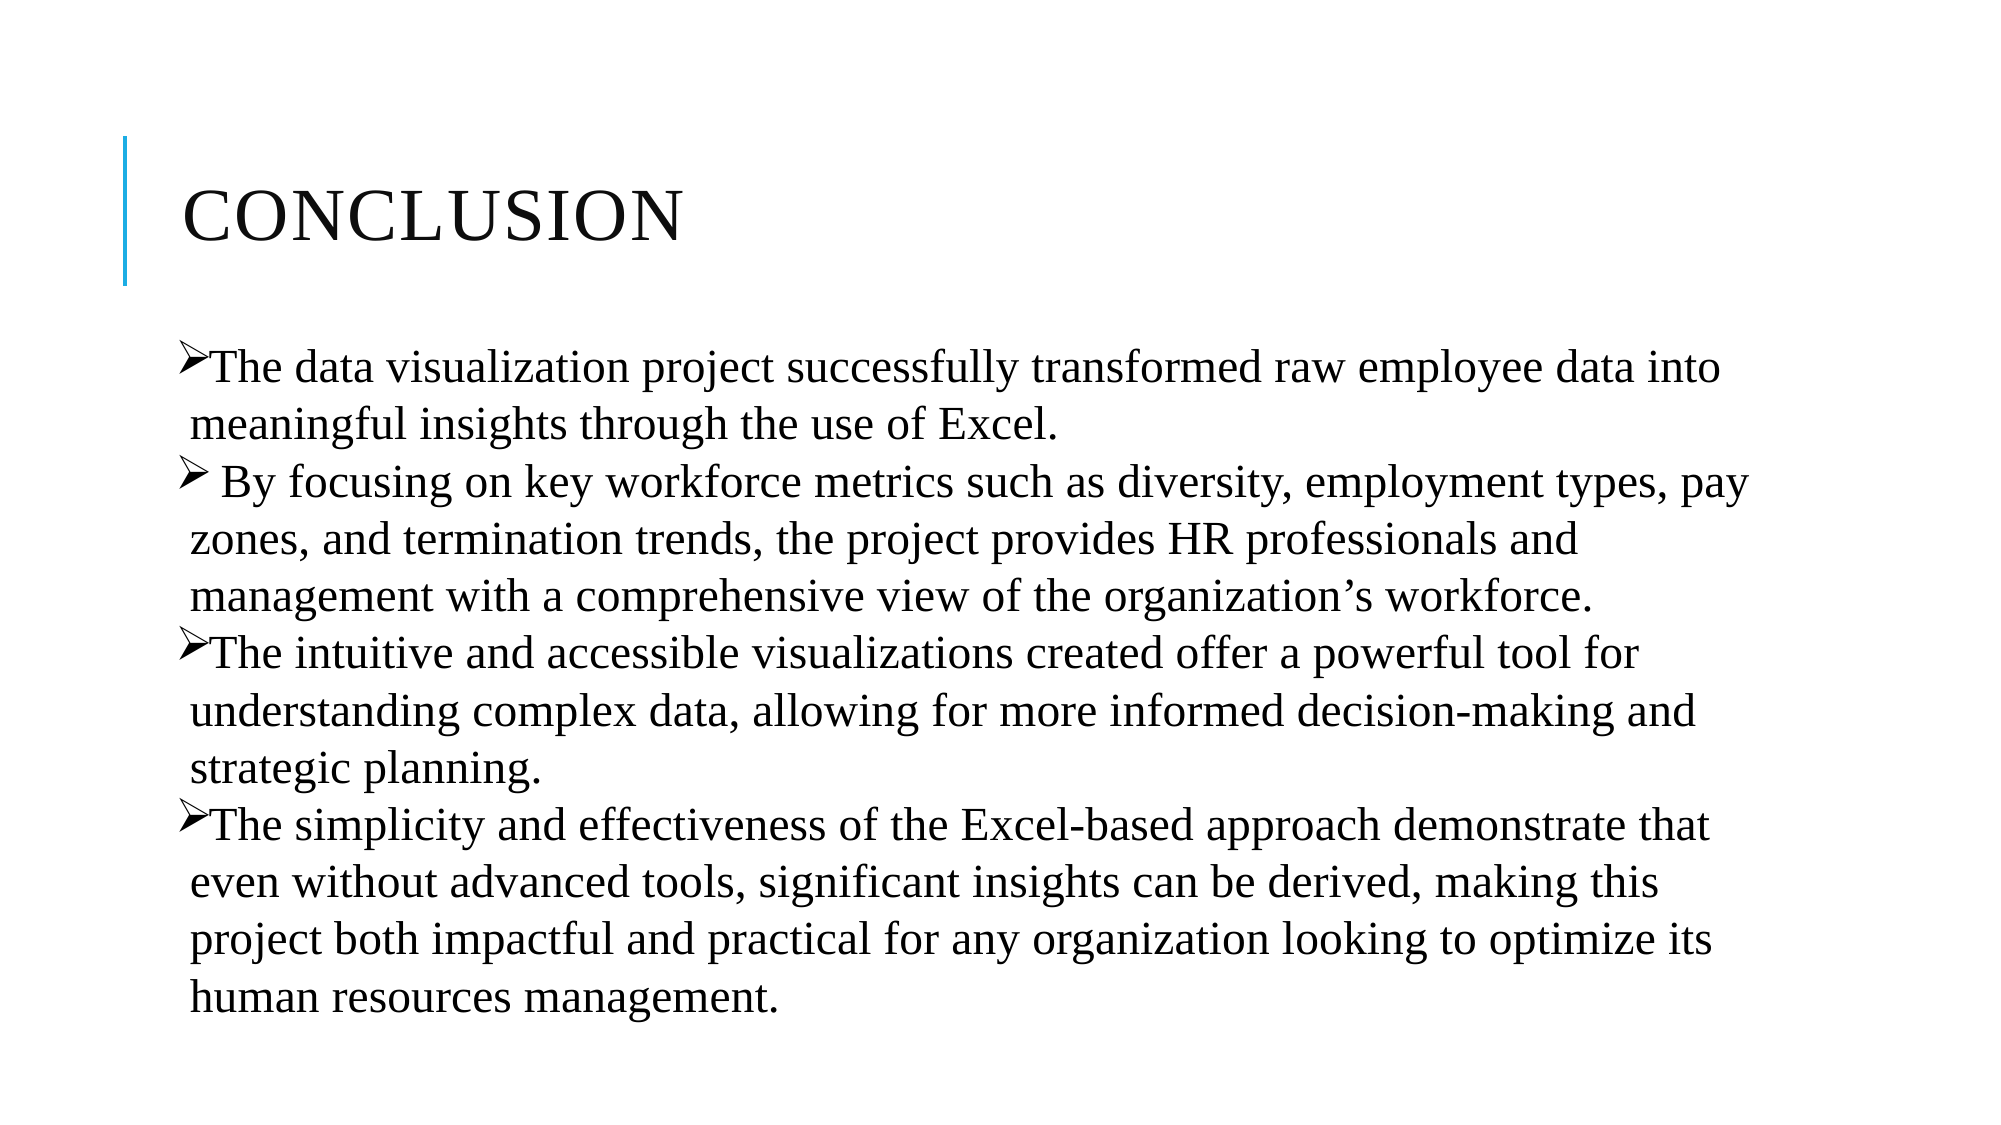

# CONCLUSION
The data visualization project successfully transformed raw employee data into meaningful insights through the use of Excel.
 By focusing on key workforce metrics such as diversity, employment types, pay zones, and termination trends, the project provides HR professionals and management with a comprehensive view of the organization’s workforce.
The intuitive and accessible visualizations created offer a powerful tool for understanding complex data, allowing for more informed decision-making and strategic planning.
The simplicity and effectiveness of the Excel-based approach demonstrate that even without advanced tools, significant insights can be derived, making this project both impactful and practical for any organization looking to optimize its human resources management.